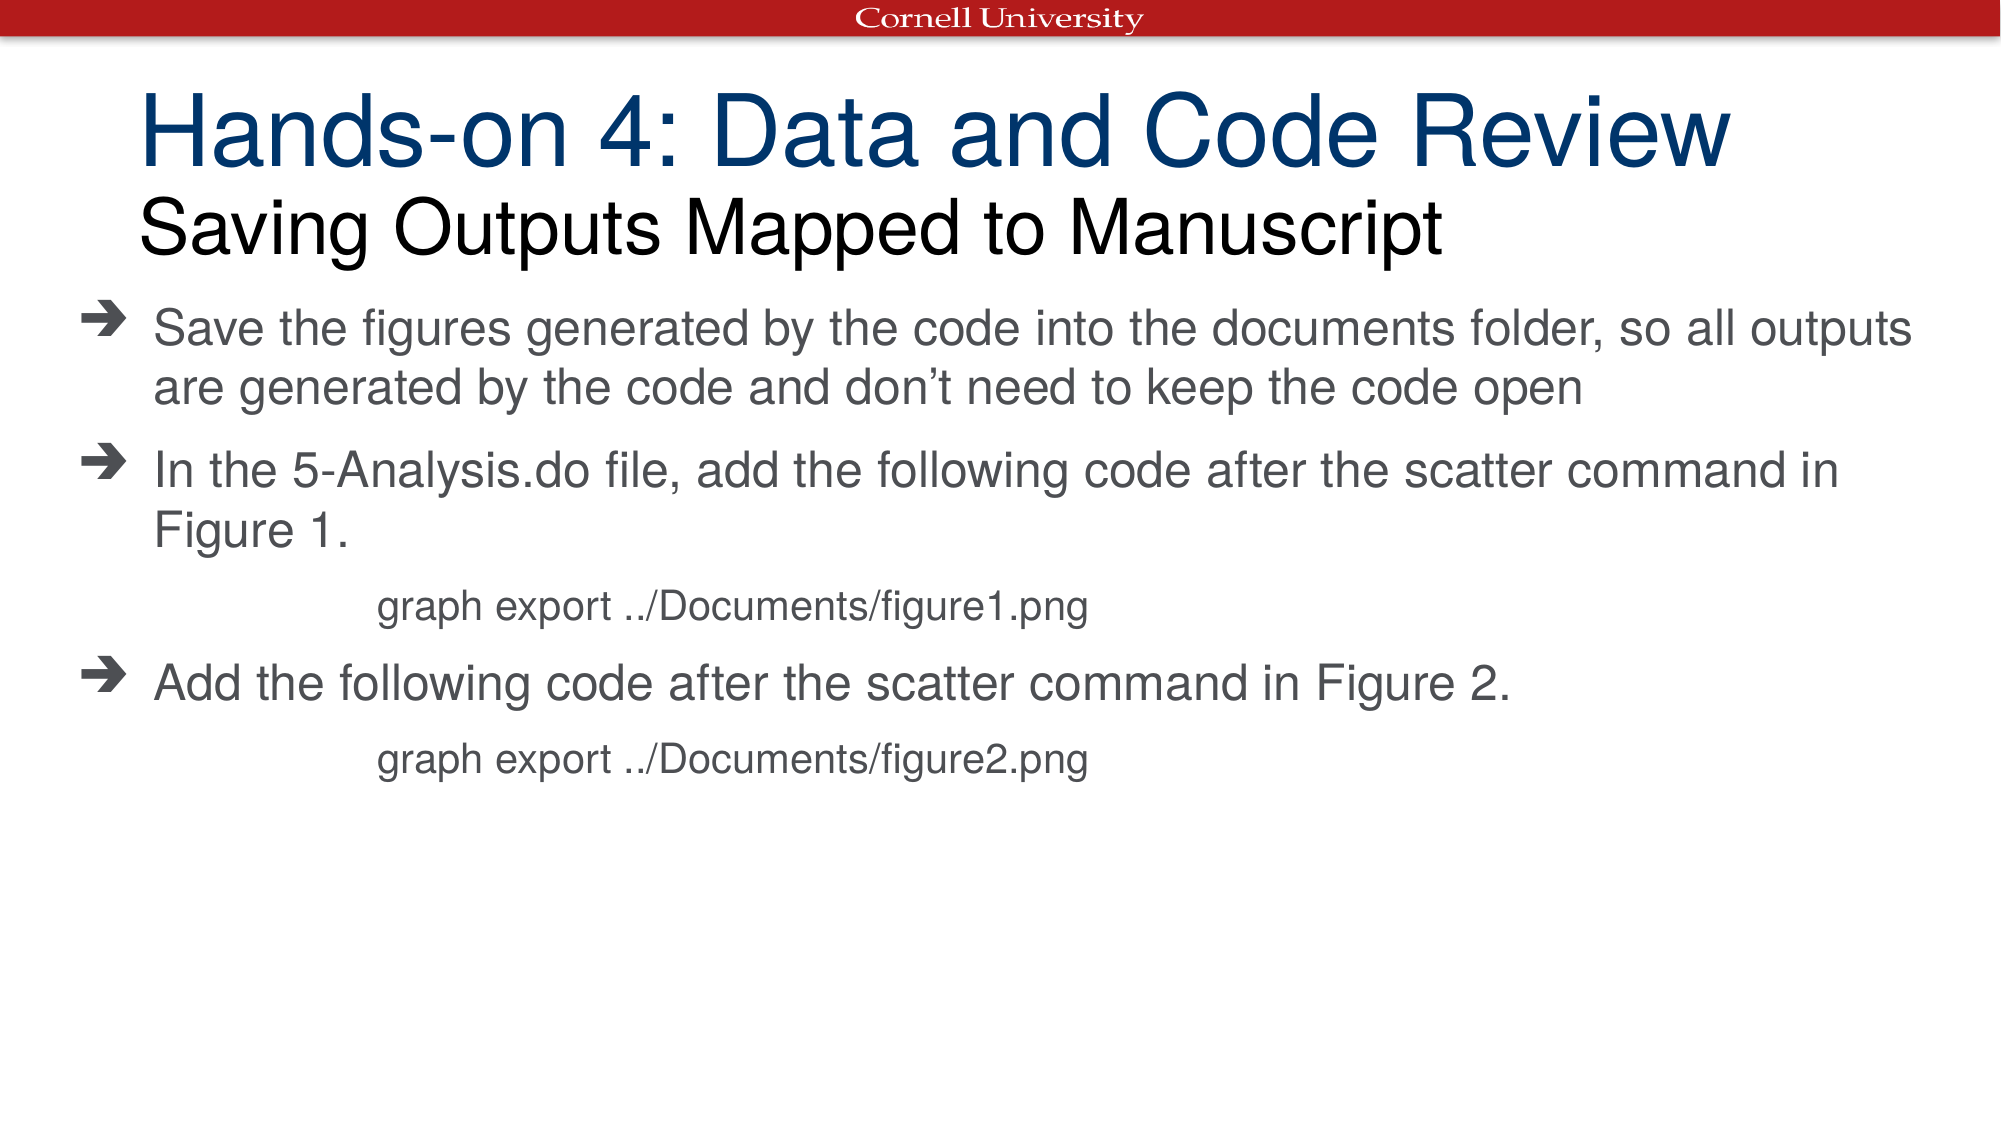

Hands-on 4: Data and Code Review
Saving Outputs Mapped to Manuscript
Save the figures generated by the code into the documents folder, so all outputs are generated by the code and don’t need to keep the code open
In the 5-Analysis.do file, add the following code after the scatter command in Figure 1.
		graph export ../Documents/figure1.png
Add the following code after the scatter command in Figure 2.
		graph export ../Documents/figure2.png